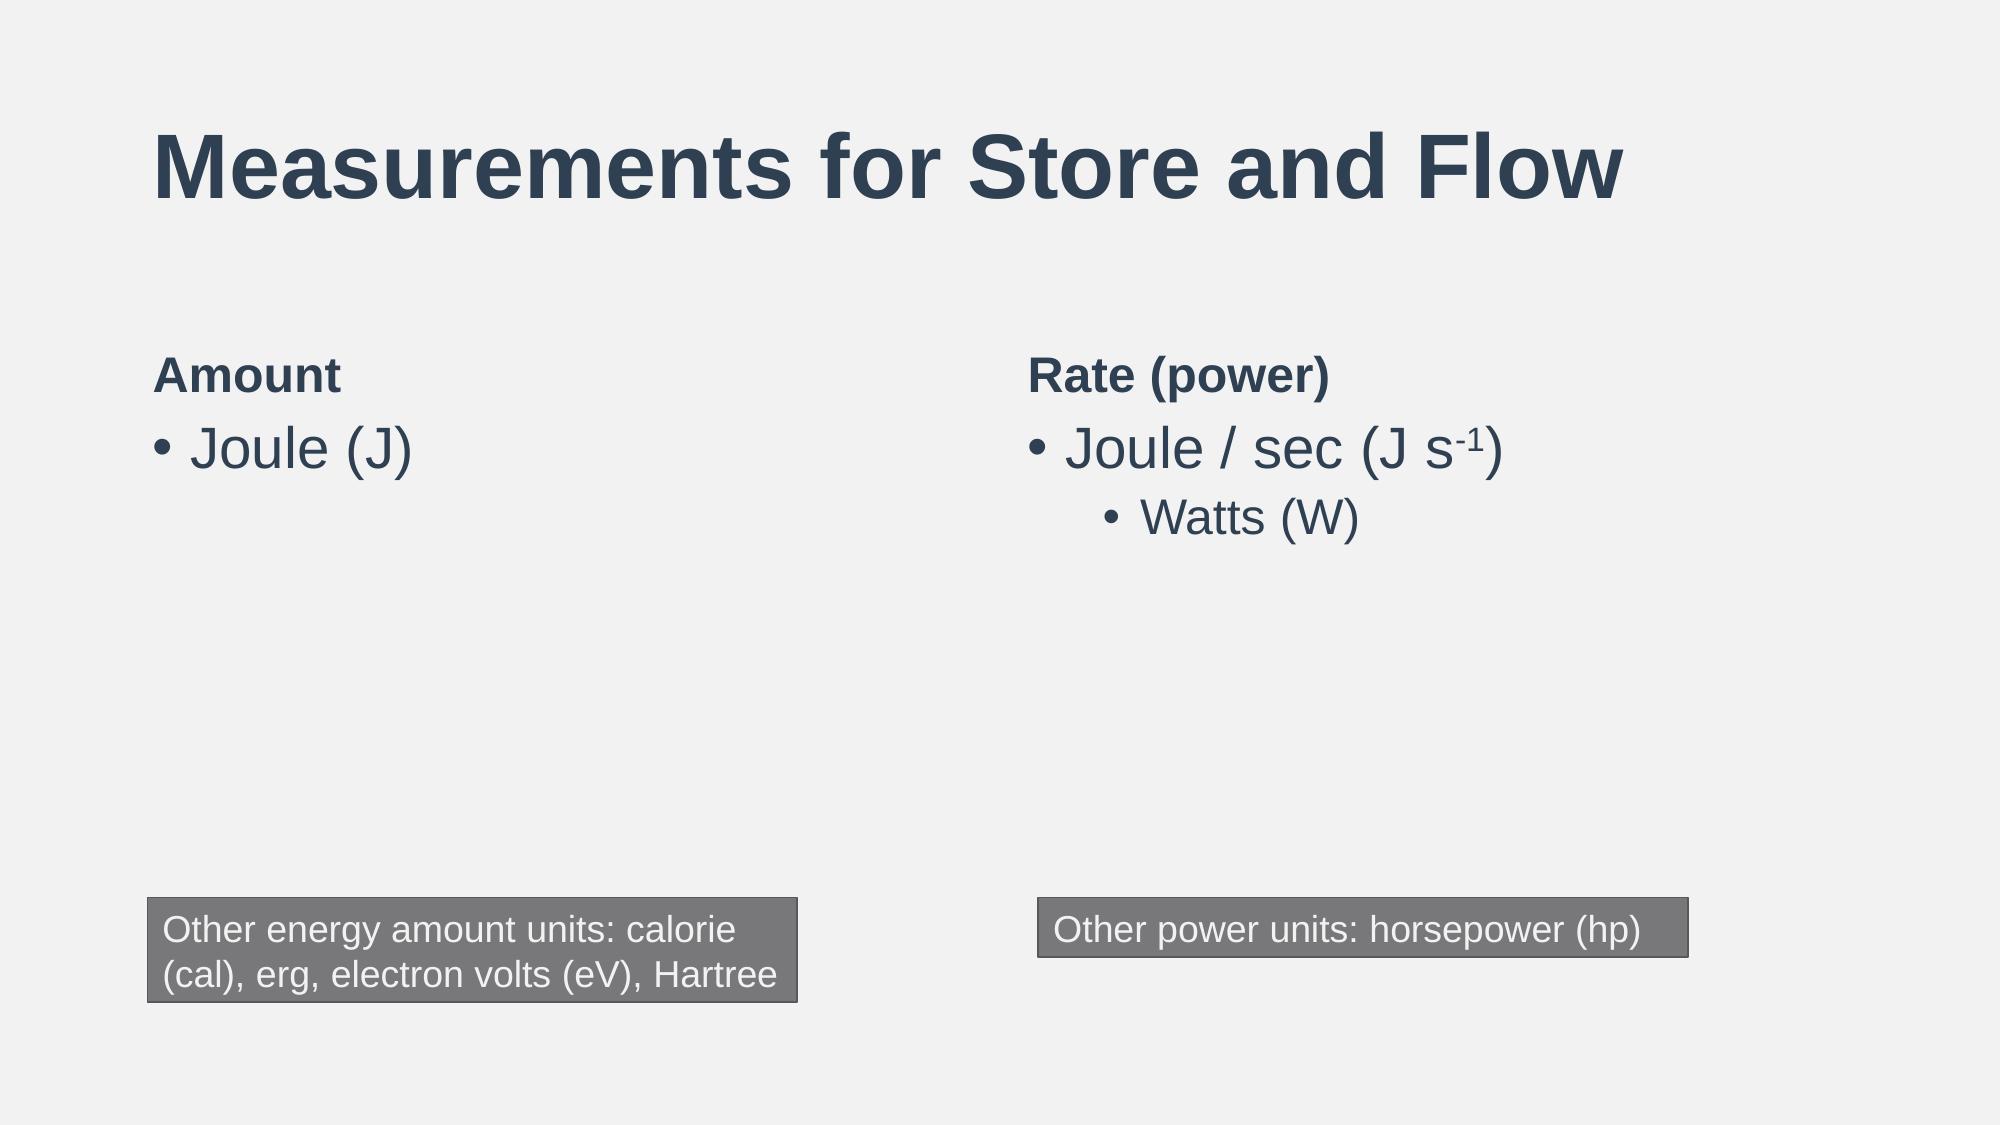

# Measurements for Store and Flow
Amount
Rate (power)
Joule (J)
Joule / sec (J s-1)
Watts (W)
Other power units: horsepower (hp)
Other energy amount units: calorie (cal), erg, electron volts (eV), Hartree